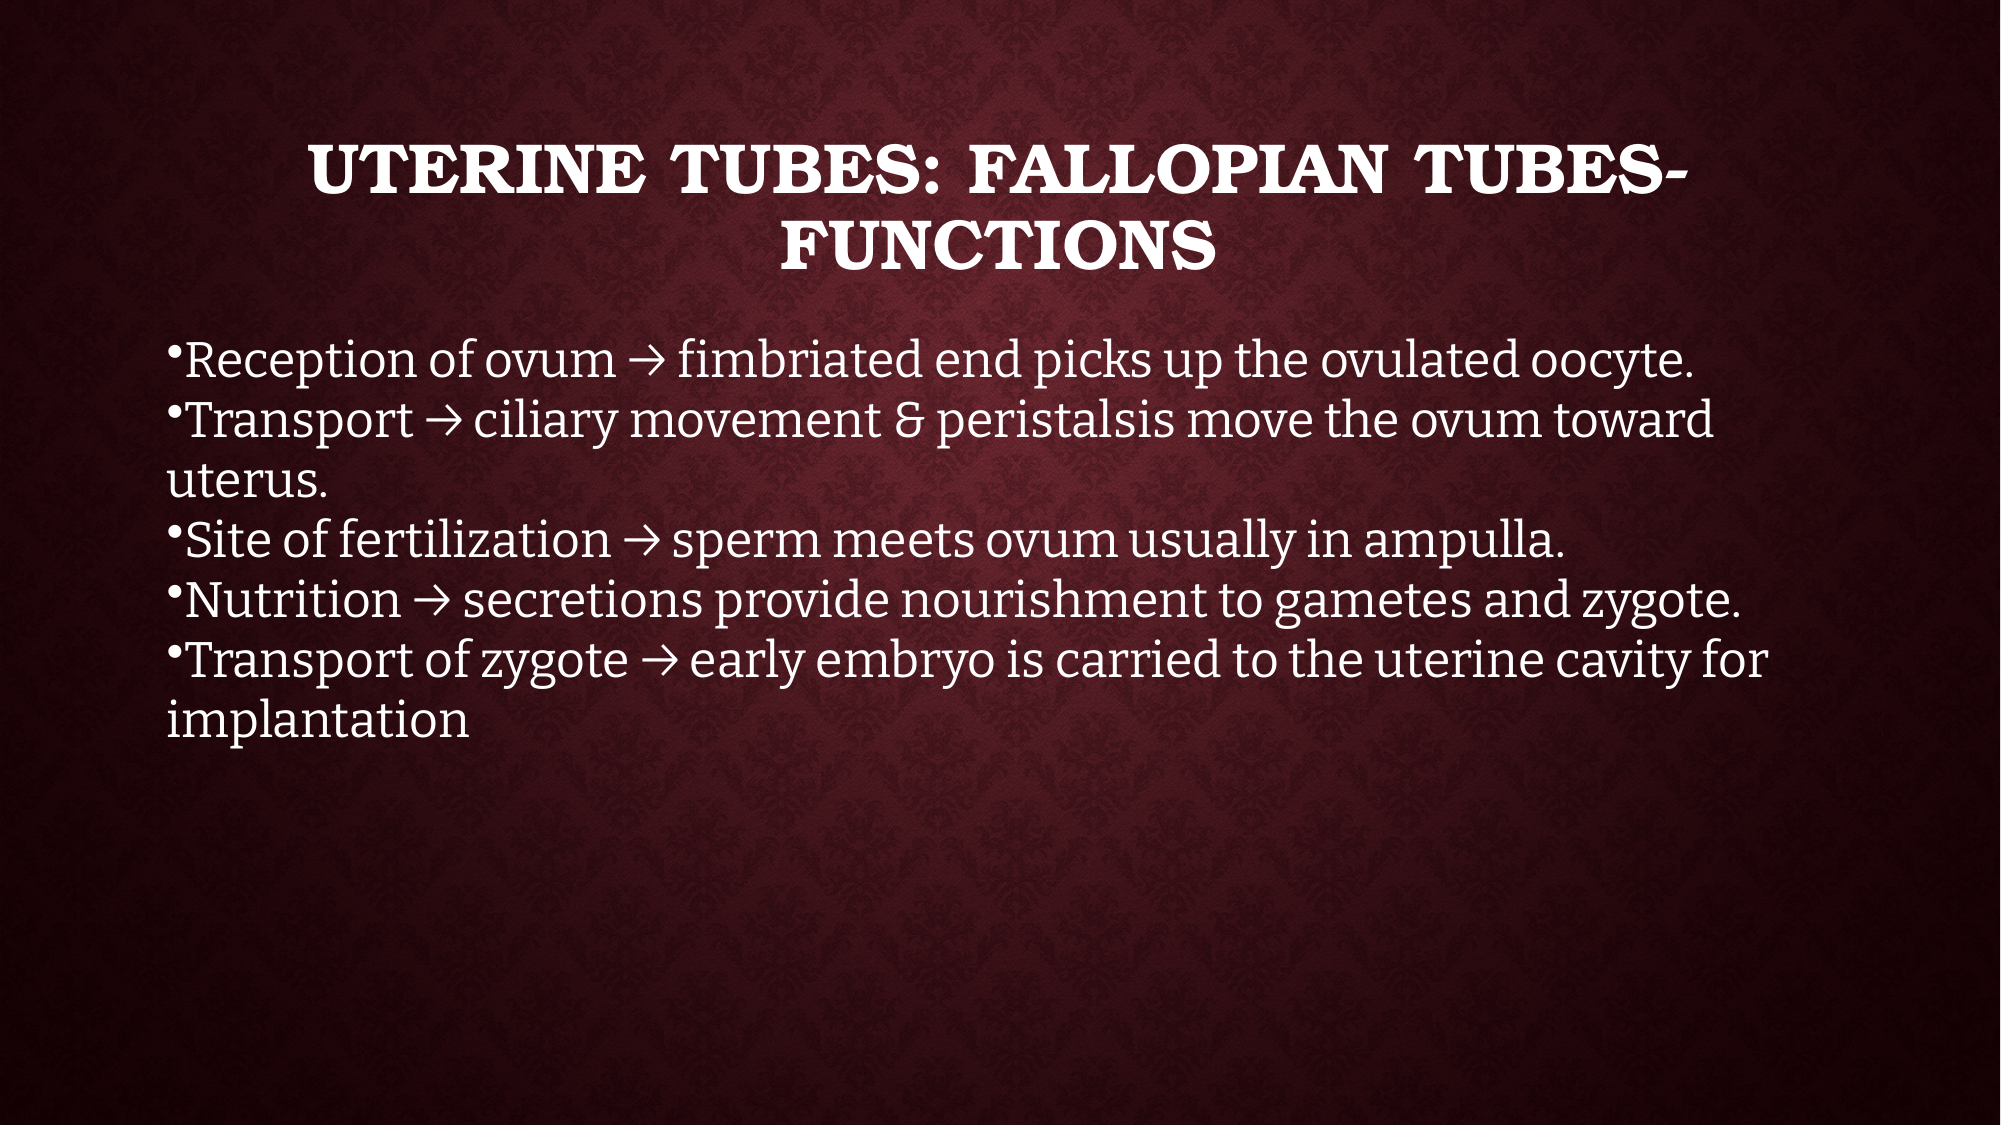

# Uterine tubes: fallopian tubes- functions
Reception of ovum → fimbriated end picks up the ovulated oocyte.
Transport → ciliary movement & peristalsis move the ovum toward uterus.
Site of fertilization → sperm meets ovum usually in ampulla.
Nutrition → secretions provide nourishment to gametes and zygote.
Transport of zygote → early embryo is carried to the uterine cavity for implantation